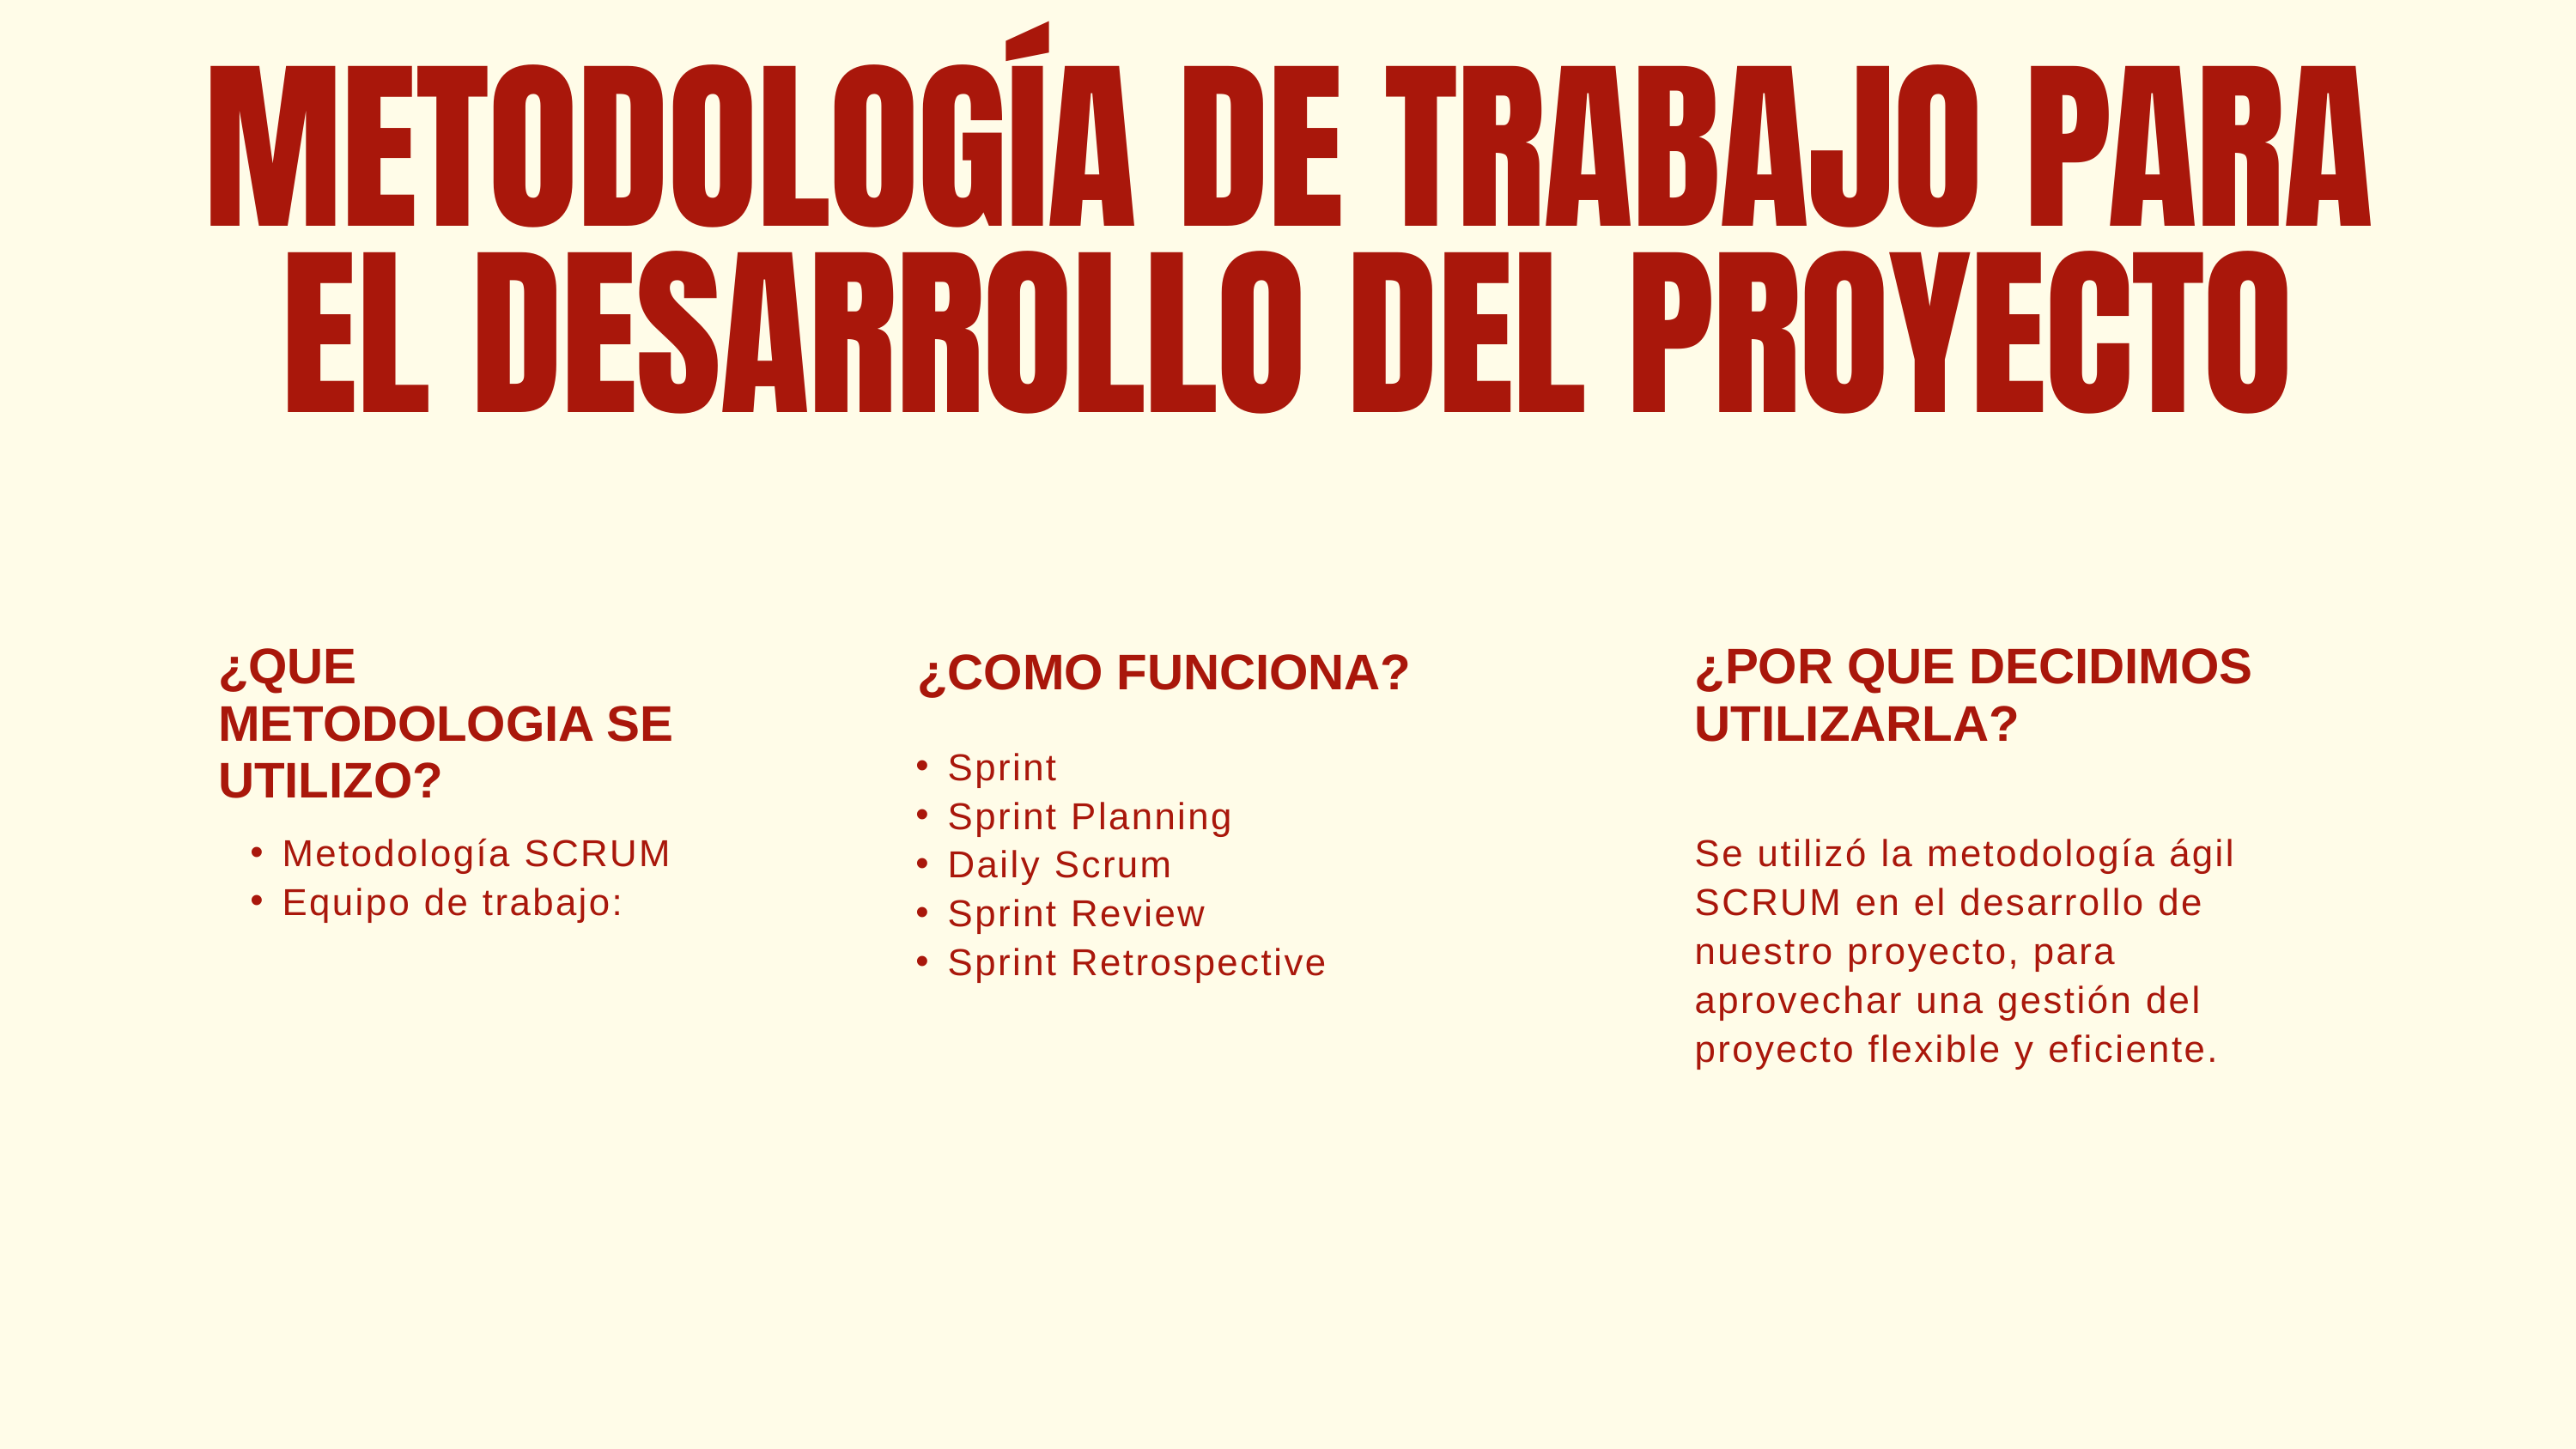

METODOLOGÍA DE TRABAJO PARA EL DESARROLLO DEL PROYECTO
¿QUE METODOLOGIA SE UTILIZO?
¿POR QUE DECIDIMOS UTILIZARLA?
¿COMO FUNCIONA?
Sprint
Sprint Planning
Daily Scrum
Sprint Review
Sprint Retrospective

Metodología SCRUM
Equipo de trabajo:
Se utilizó la metodología ágil SCRUM en el desarrollo de nuestro proyecto, para aprovechar una gestión del proyecto flexible y eficiente.